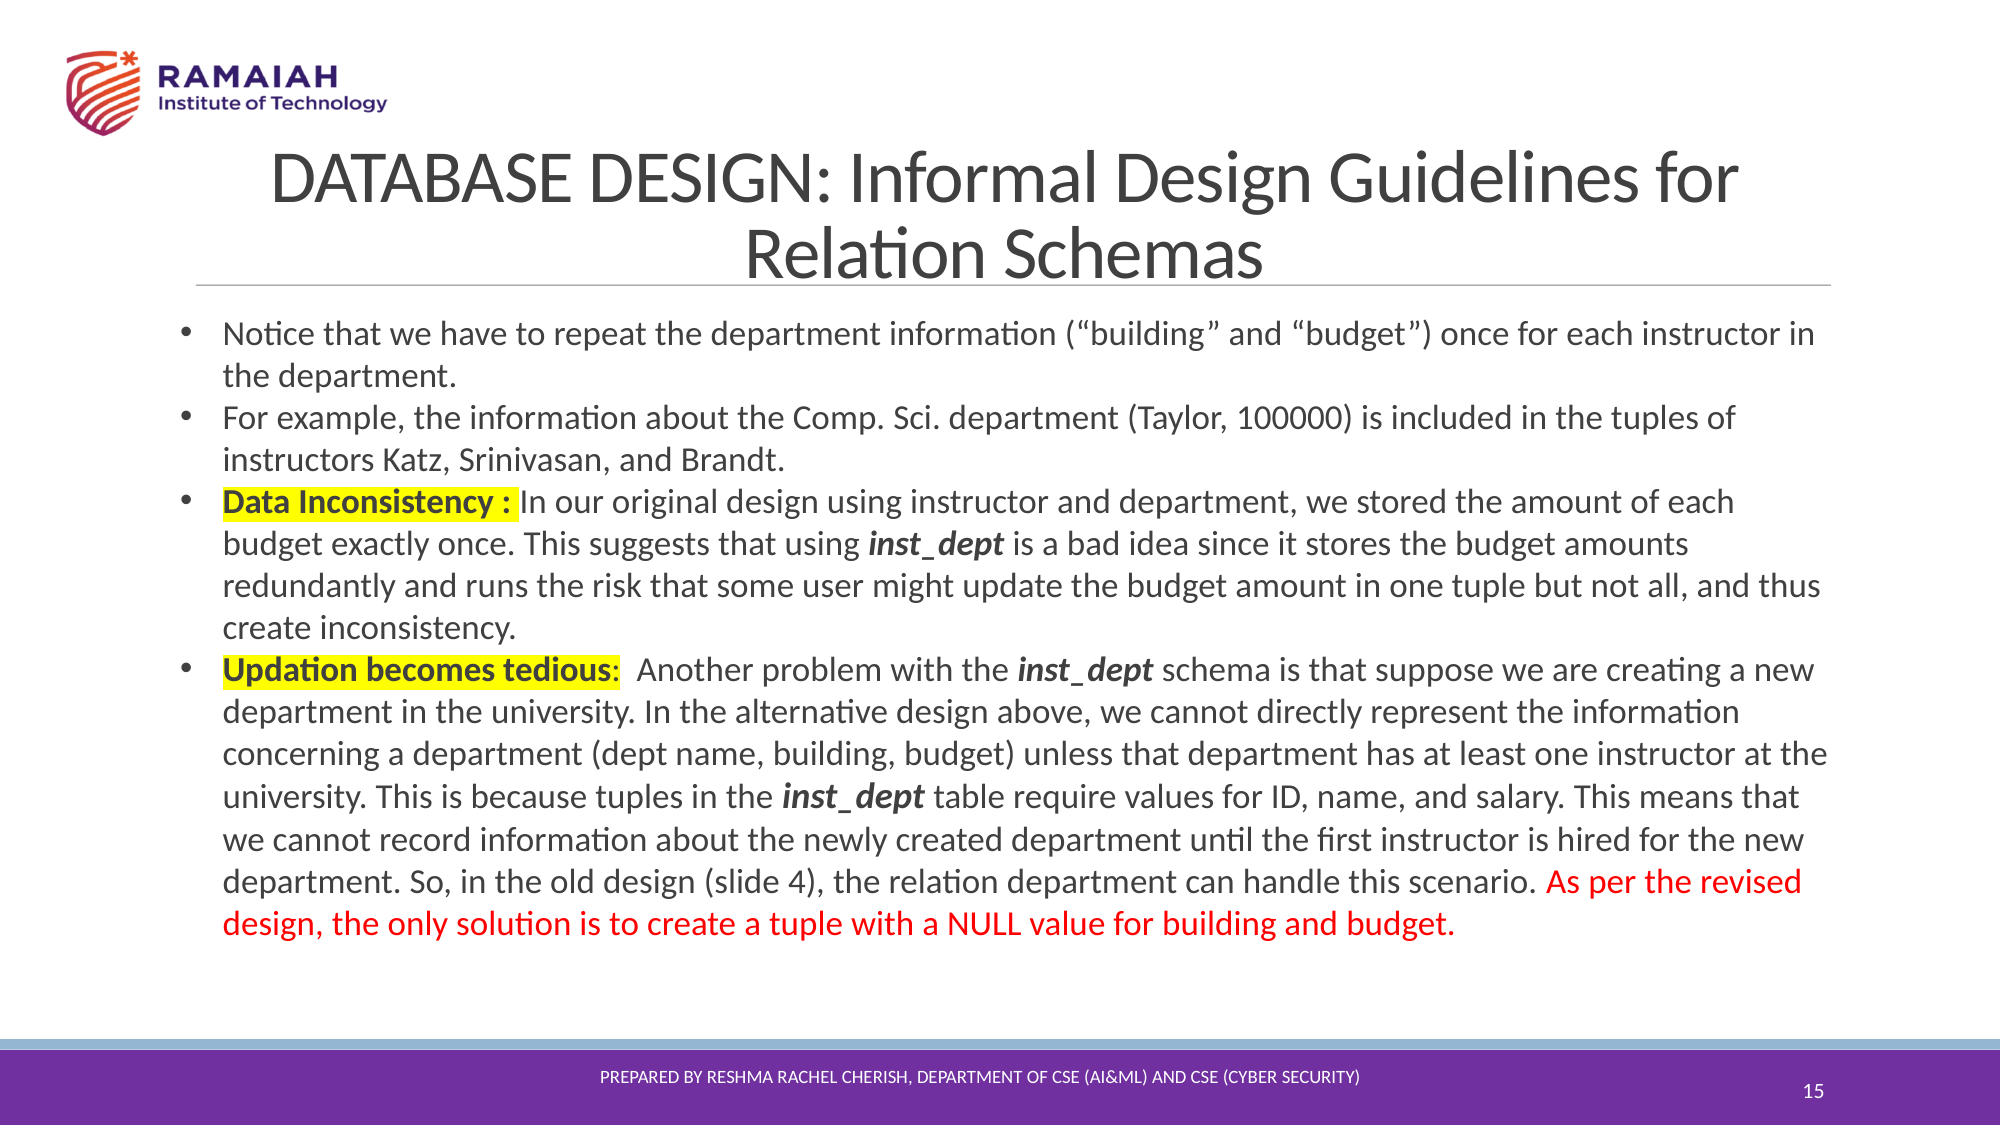

DATABASE DESIGN: Informal Design Guidelines for Relation Schemas
Notice that we have to repeat the department information (“building” and “budget”) once for each instructor in the department.
For example, the information about the Comp. Sci. department (Taylor, 100000) is included in the tuples of instructors Katz, Srinivasan, and Brandt.
Data Inconsistency : In our original design using instructor and department, we stored the amount of each budget exactly once. This suggests that using inst_dept is a bad idea since it stores the budget amounts redundantly and runs the risk that some user might update the budget amount in one tuple but not all, and thus create inconsistency.
Updation becomes tedious:  Another problem with the inst_dept schema is that suppose we are creating a new department in the university. In the alternative design above, we cannot directly represent the information concerning a department (dept name, building, budget) unless that department has at least one instructor at the university. This is because tuples in the inst_dept table require values for ID, name, and salary. This means that we cannot record information about the newly created department until the first instructor is hired for the new department. So, in the old design (slide 4), the relation department can handle this scenario. As per the revised design, the only solution is to create a tuple with a NULL value for building and budget.
15
Prepared By reshma Rachel cherish, Department of CSE (ai&ml) and CSE (Cyber security)